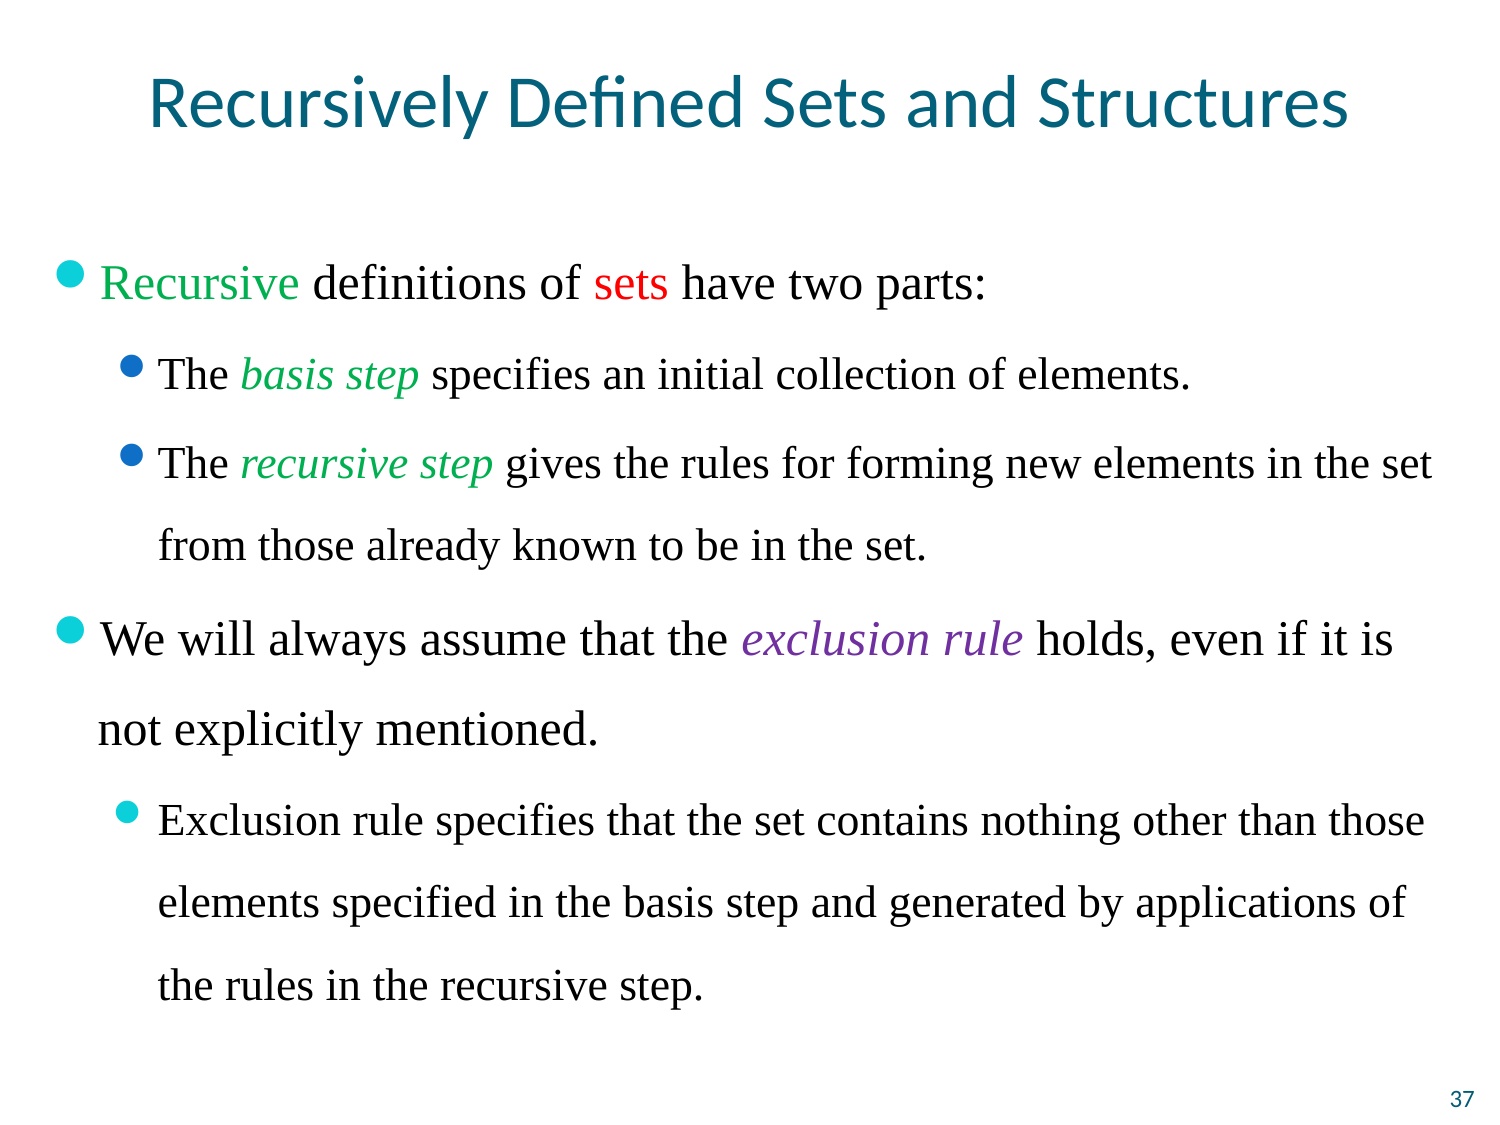

# Recursively Defined Sets and Structures
Recursive definitions of sets have two parts:
The basis step specifies an initial collection of elements.
The recursive step gives the rules for forming new elements in the set from those already known to be in the set.
We will always assume that the exclusion rule holds, even if it is not explicitly mentioned.
Exclusion rule specifies that the set contains nothing other than those elements specified in the basis step and generated by applications of the rules in the recursive step.
37